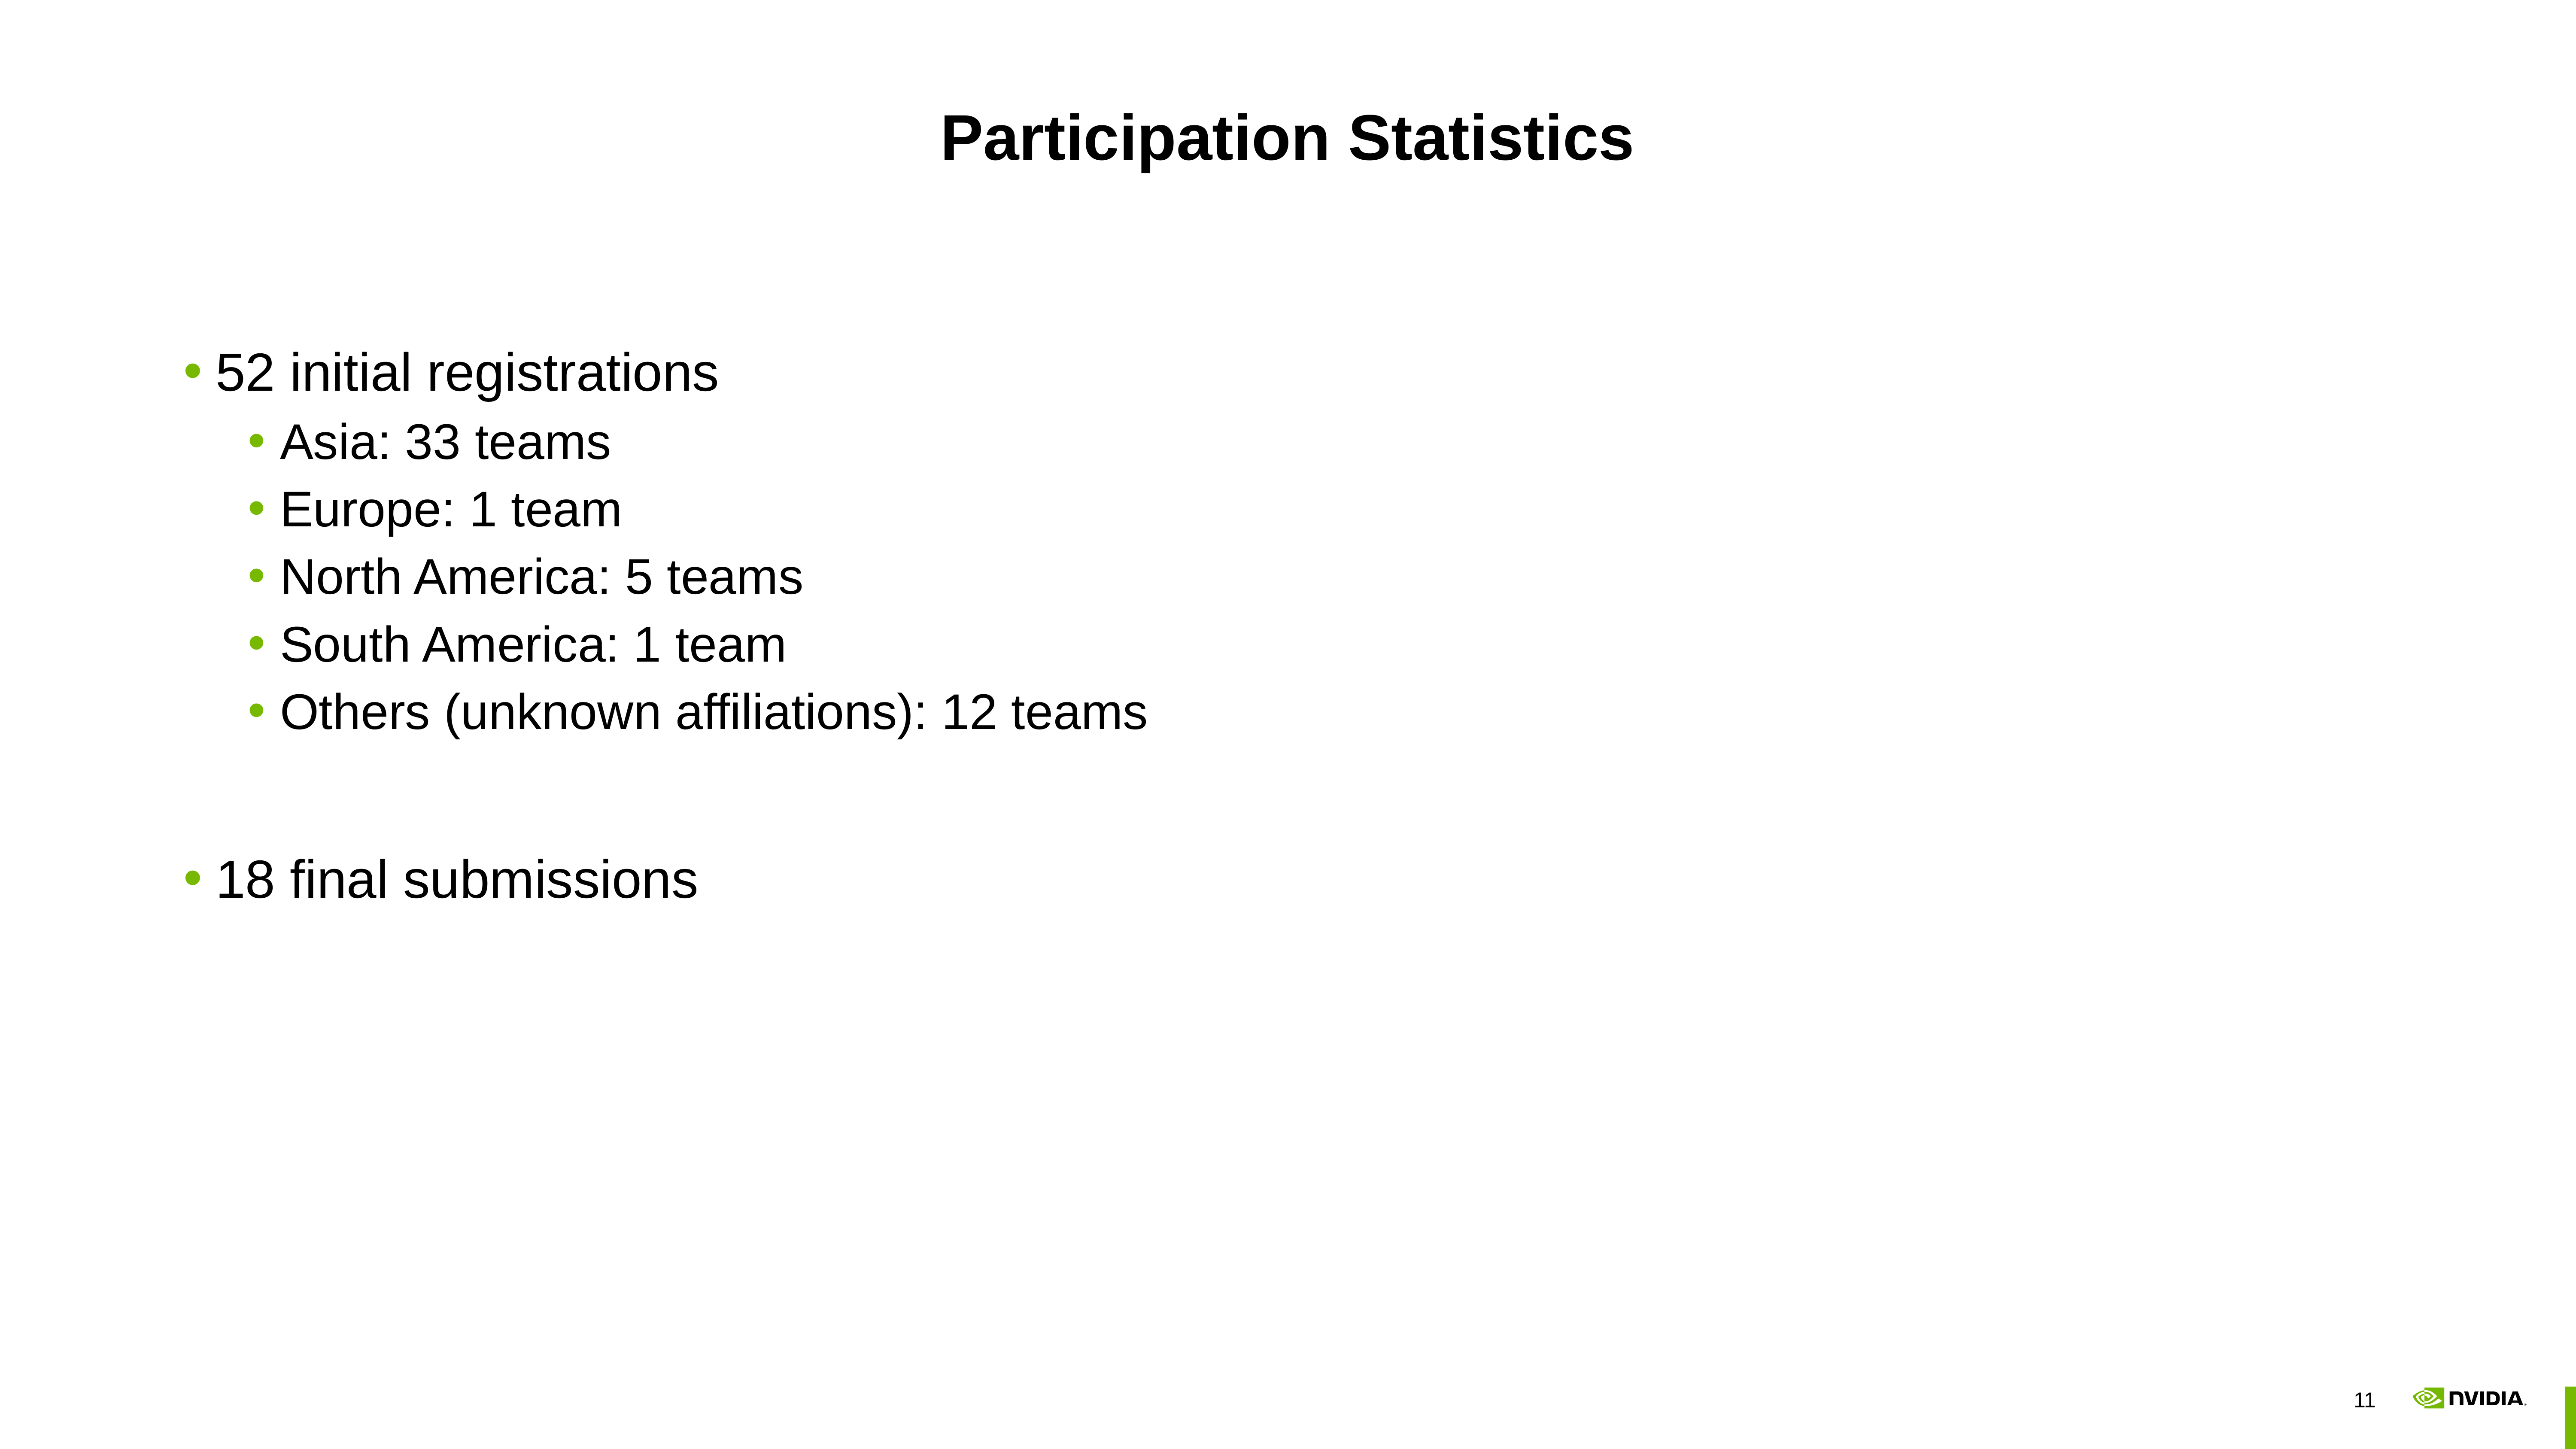

# Participation Statistics

52 initial registrations
Asia: 33 teams
Europe: 1 team
North America: 5 teams
South America: 1 team
Others (unknown affiliations): 12 teams

18 final submissions